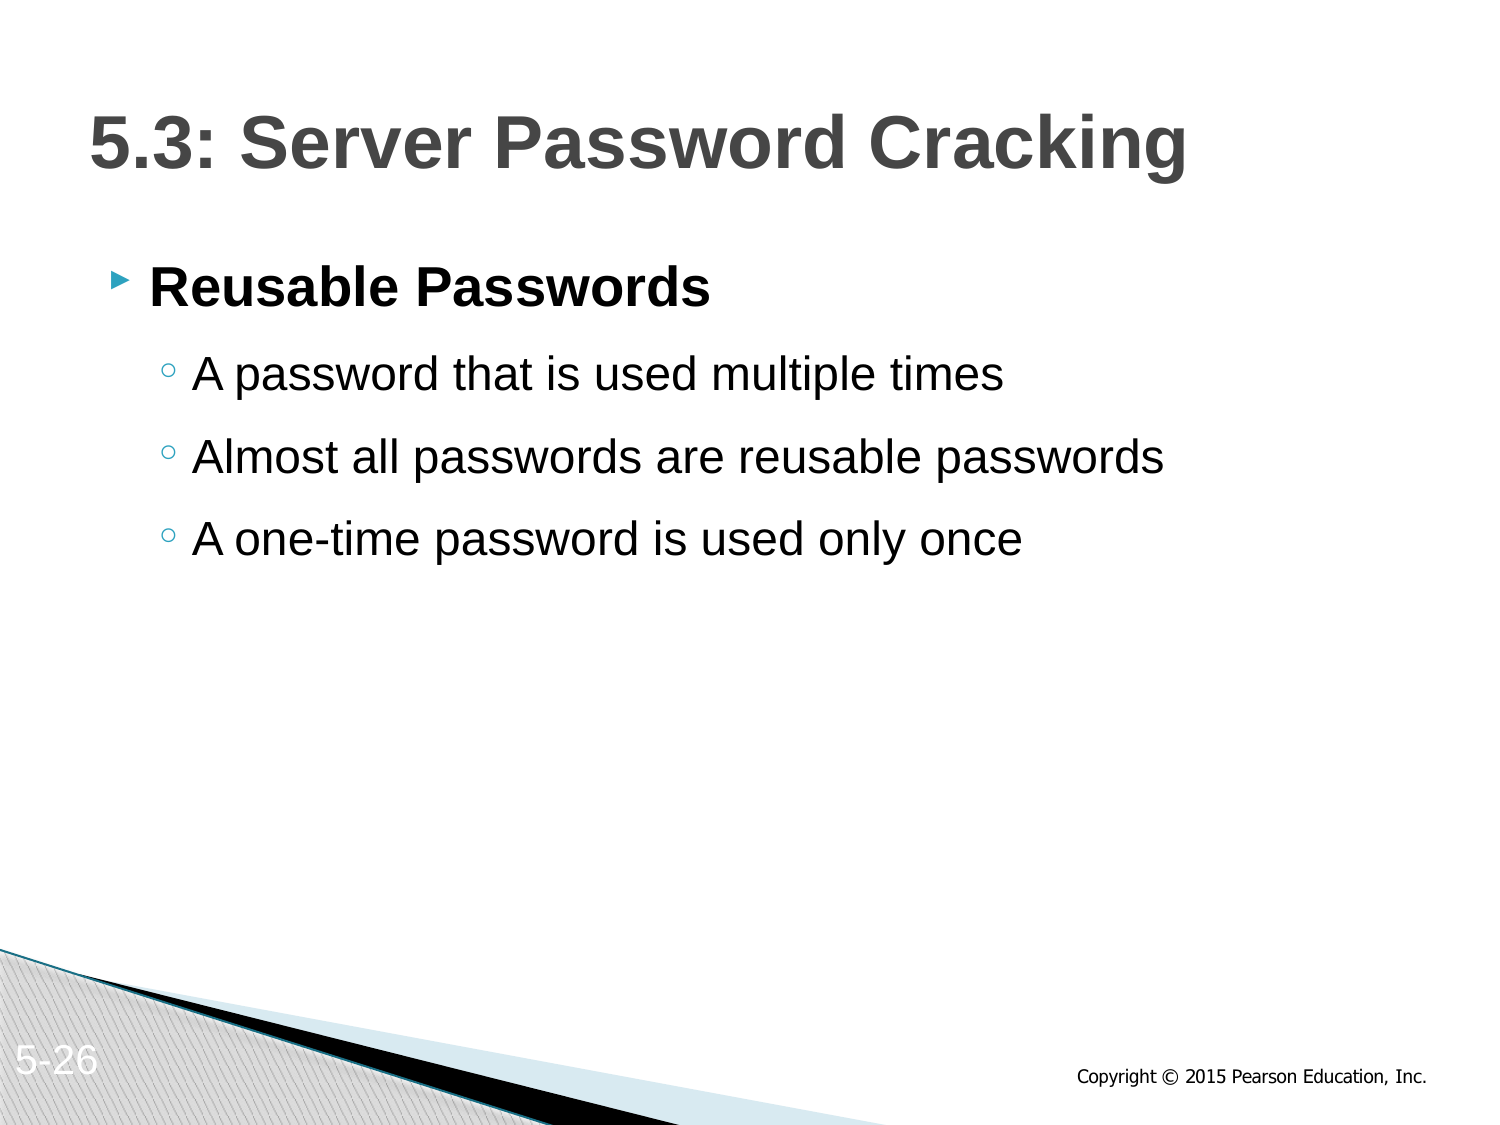

# 5.3: Server Password Cracking
Reusable Passwords
A password that is used multiple times
Almost all passwords are reusable passwords
A one-time password is used only once

5-26